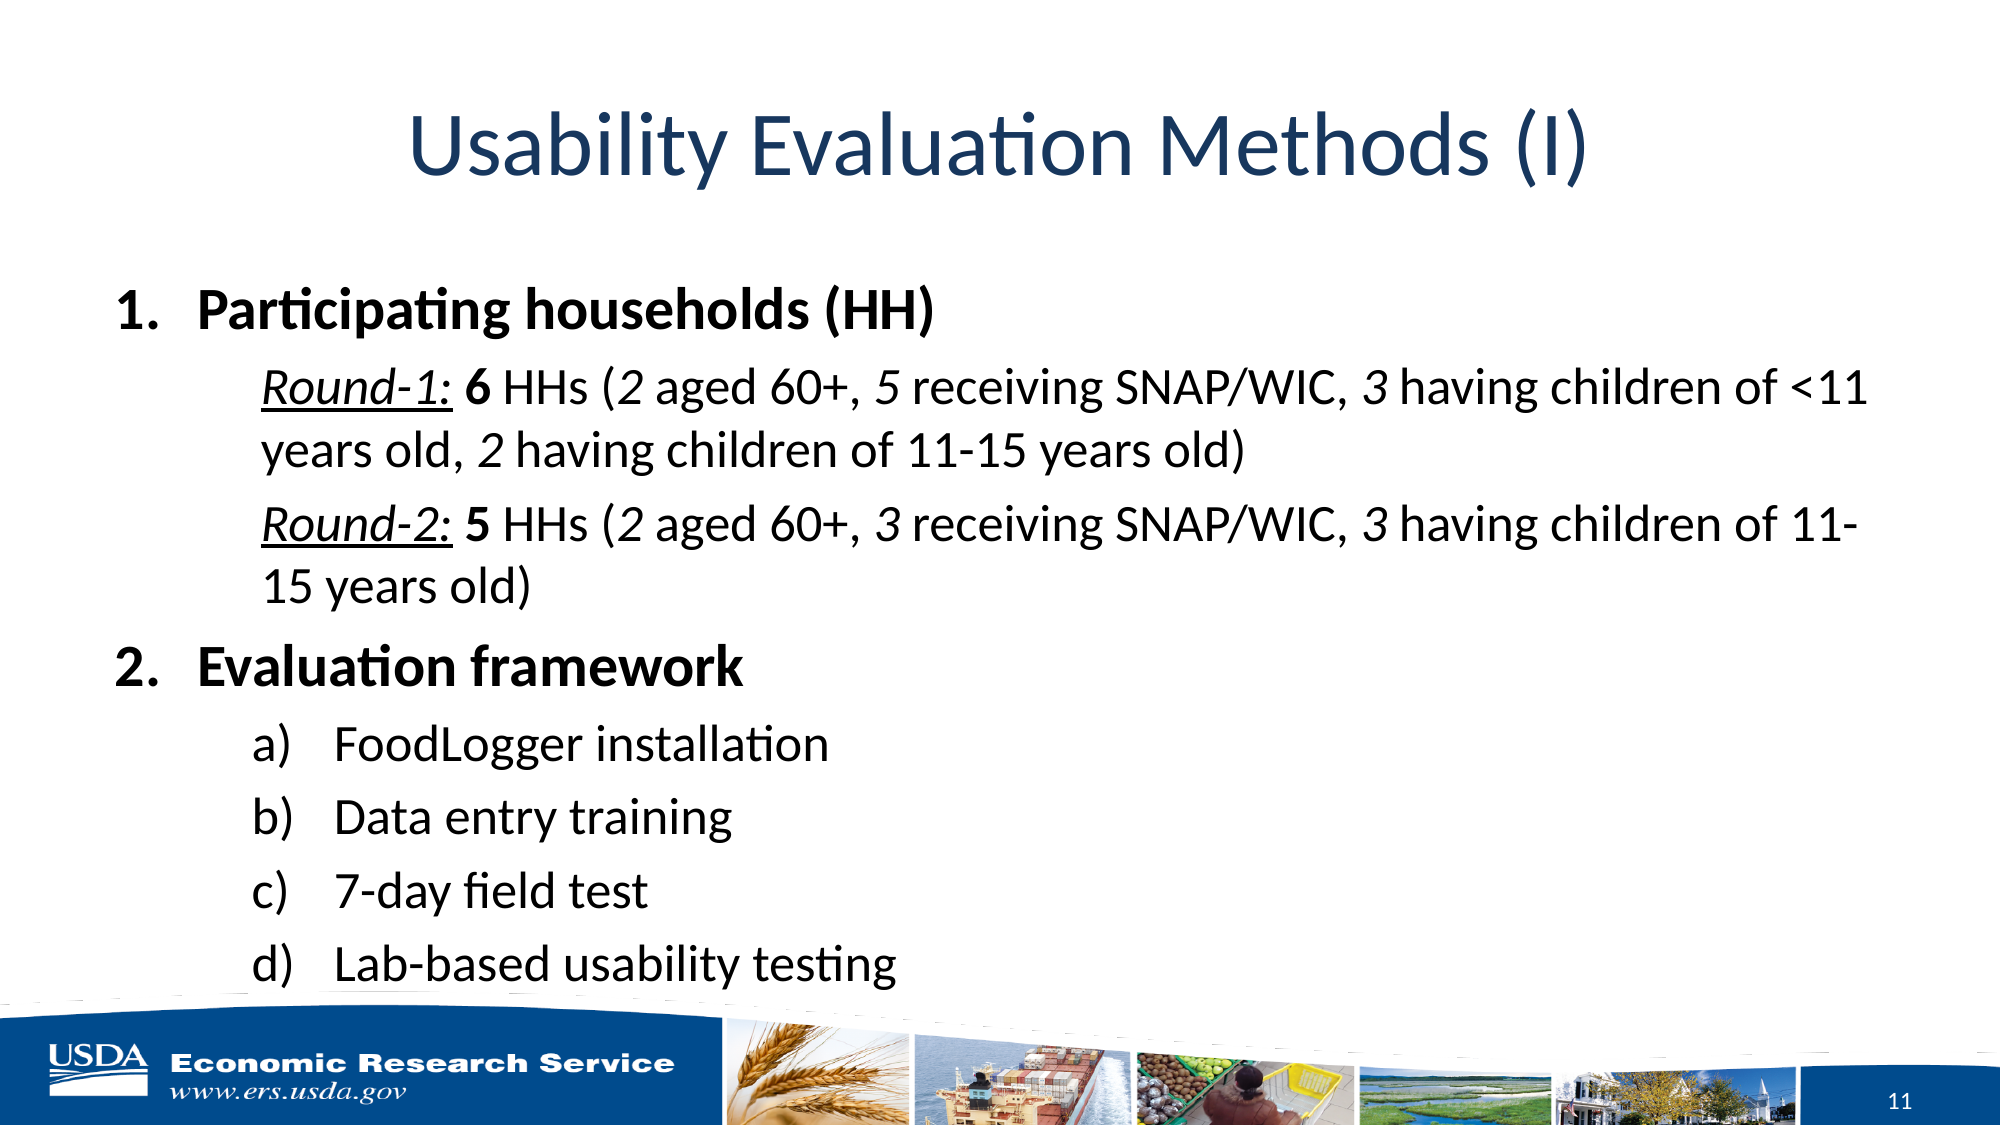

# Usability Evaluation Methods (I)
Participating households (HH)
	Round-1: 6 HHs (2 aged 60+, 5 receiving SNAP/WIC, 3 having children of <11 years old, 2 having children of 11-15 years old)
	Round-2: 5 HHs (2 aged 60+, 3 receiving SNAP/WIC, 3 having children of 11-15 years old)
Evaluation framework
FoodLogger installation
Data entry training
7-day field test
Lab-based usability testing